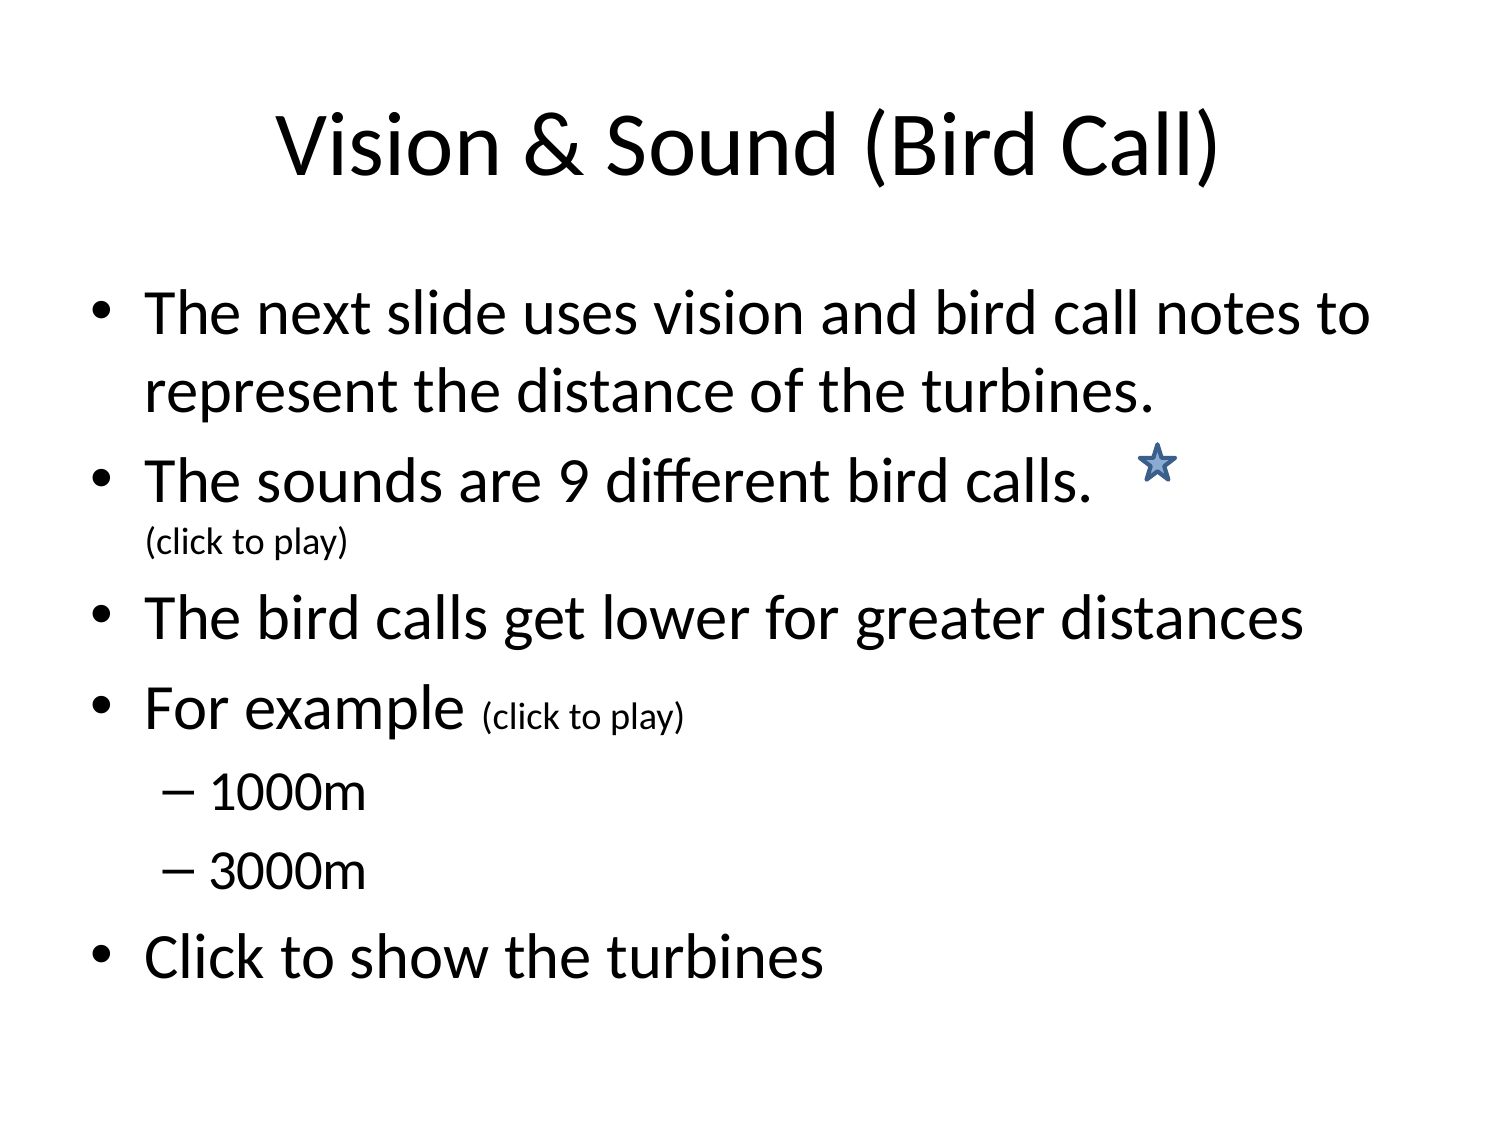

# Vision & Sound (Bird Call)
The next slide uses vision and bird call notes to represent the distance of the turbines.
The sounds are 9 different bird calls.
(click to play)
The bird calls get lower for greater distances
For example (click to play)
1000m
3000m
Click to show the turbines